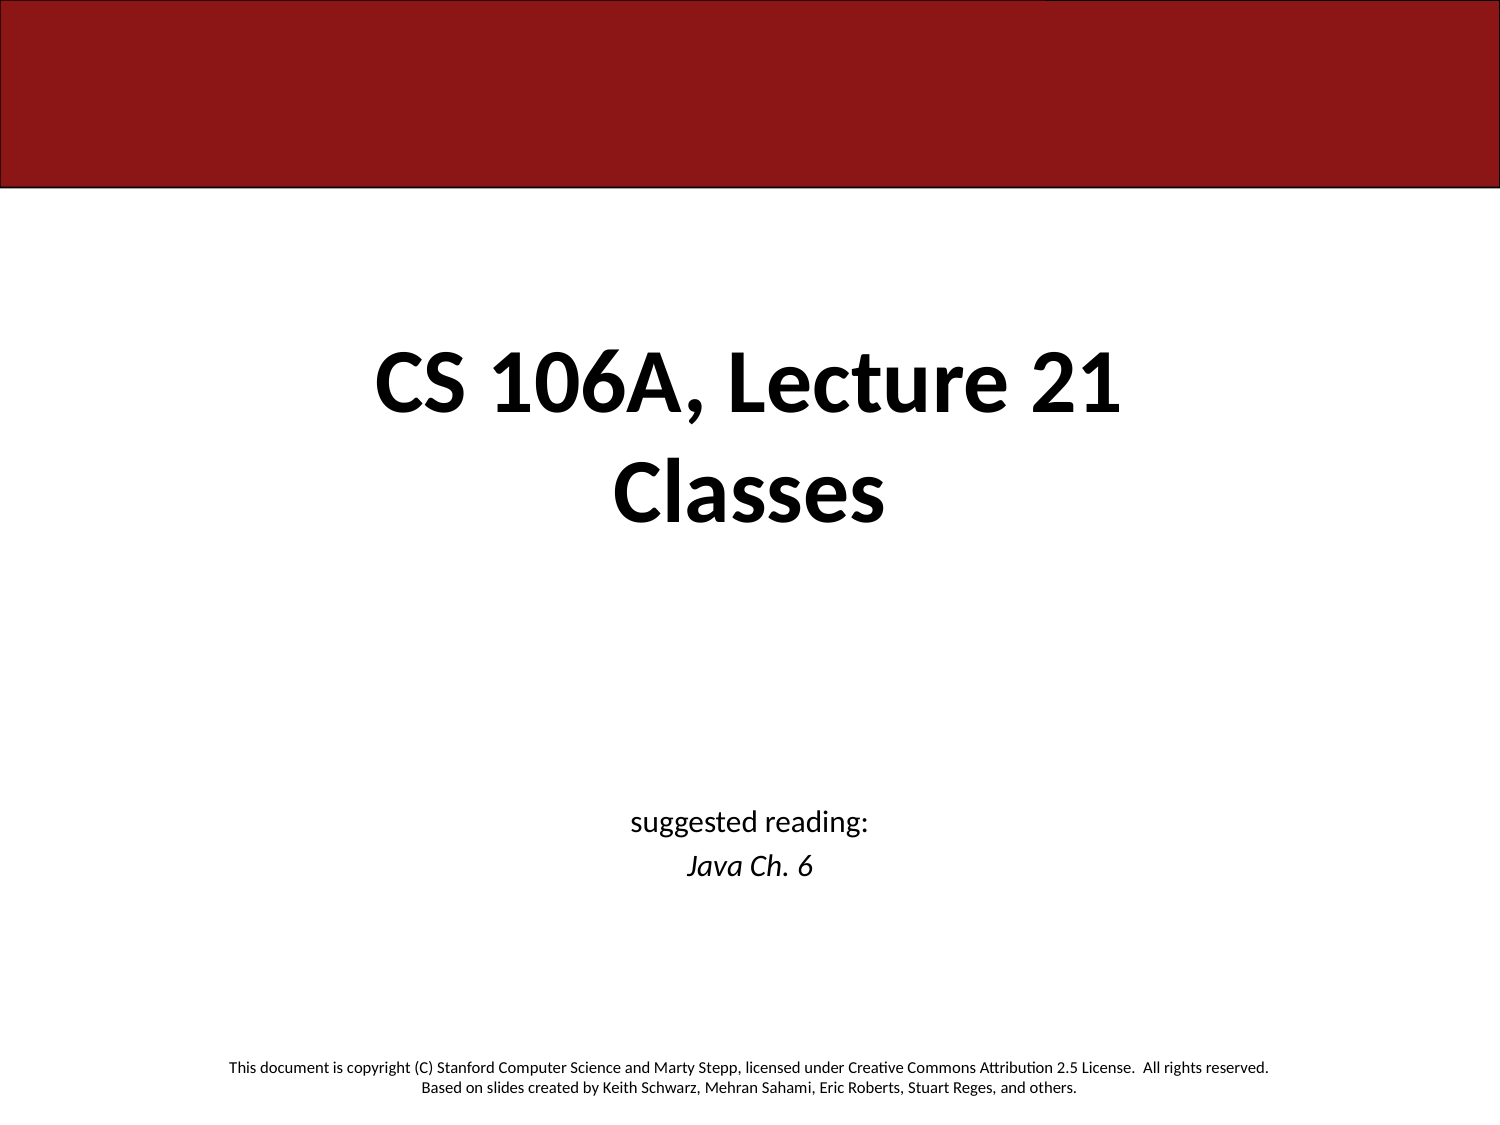

# CS 106A, Lecture 21 Classes

suggested reading:
Java Ch. 6